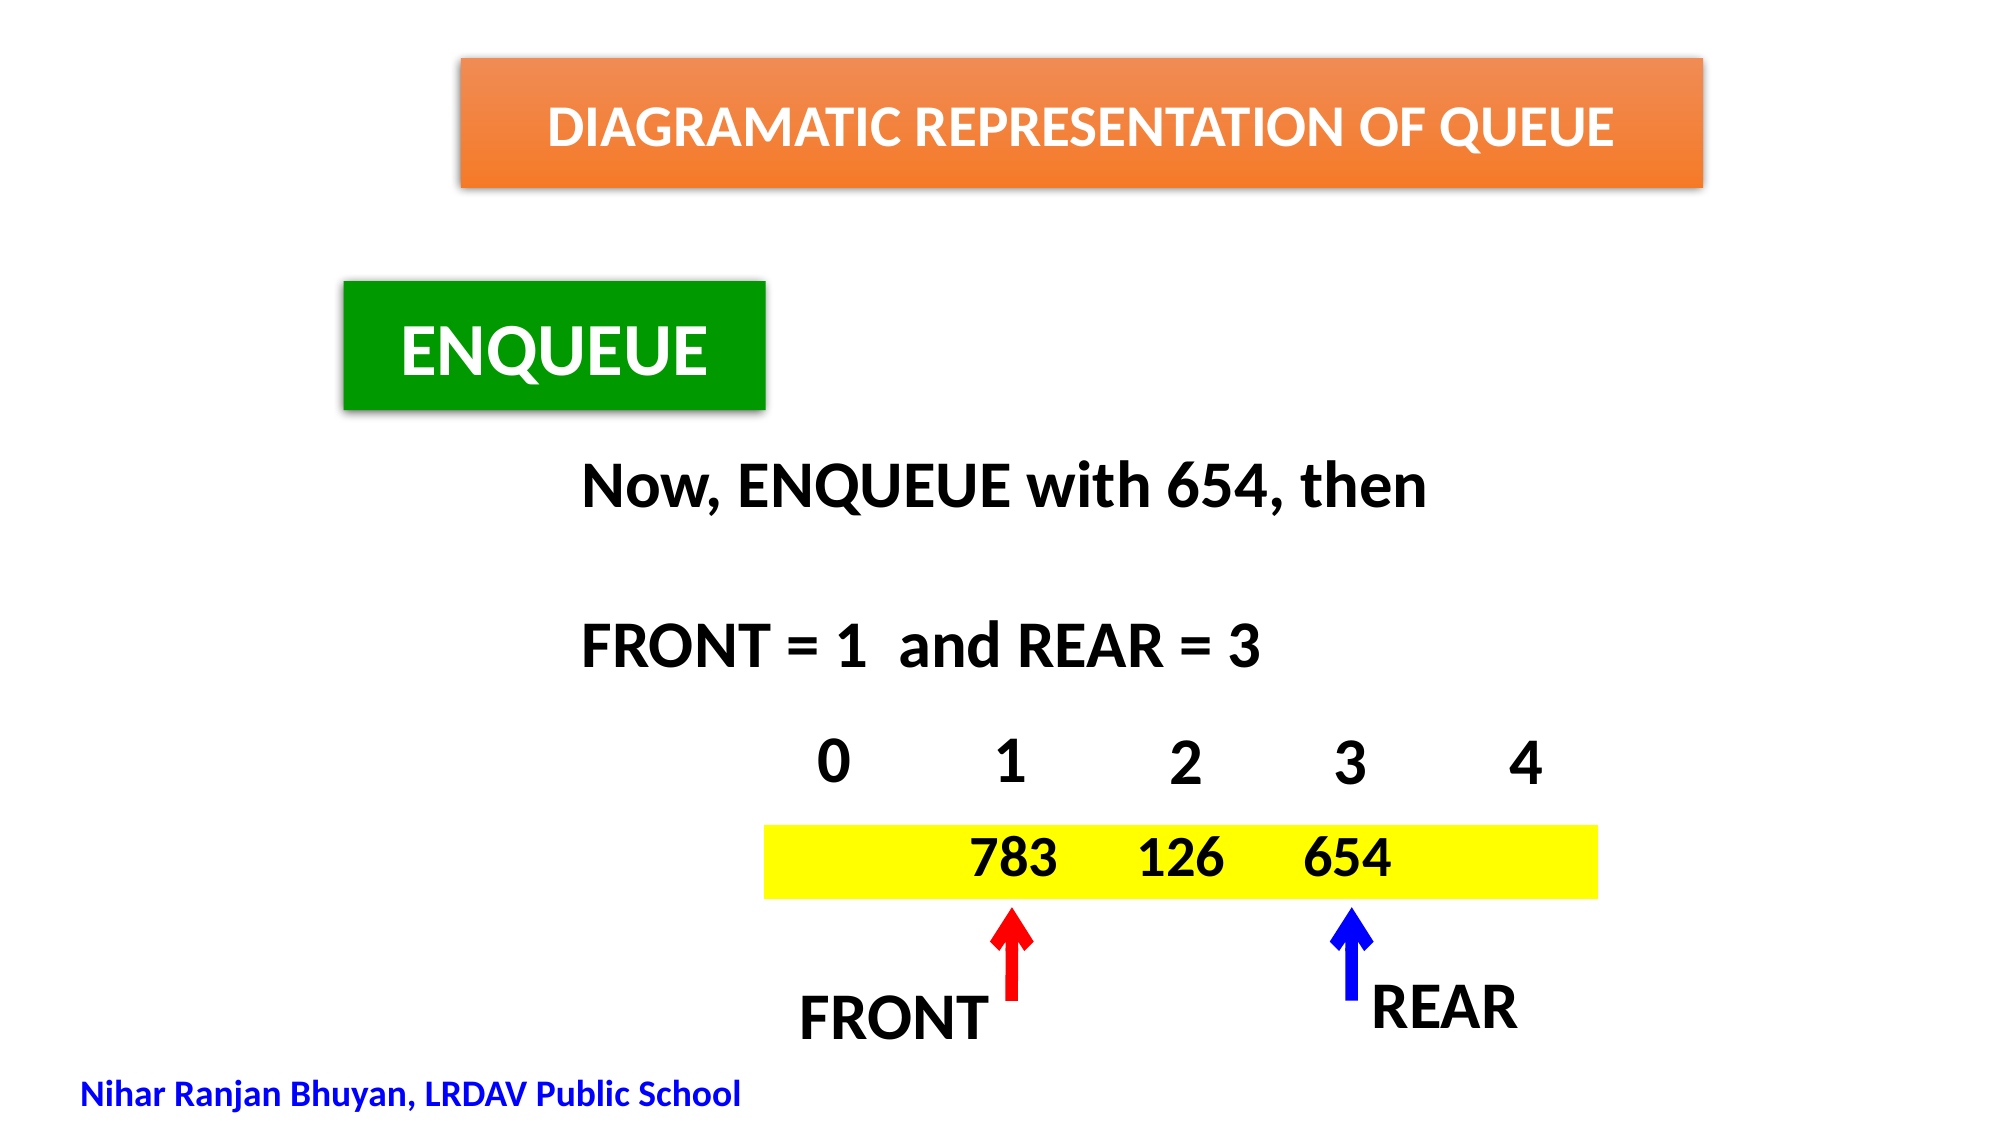

DIAGRAMATIC REPRESENTATION OF QUEUE
ENQUEUE
Now, ENQUEUE with 654, then

FRONT = 1  and REAR = 3
0
1
2
3
4
|  | 783 | 126 | 654 |  |
| --- | --- | --- | --- | --- |
REAR
FRONT
Nihar Ranjan Bhuyan, LRDAV Public School